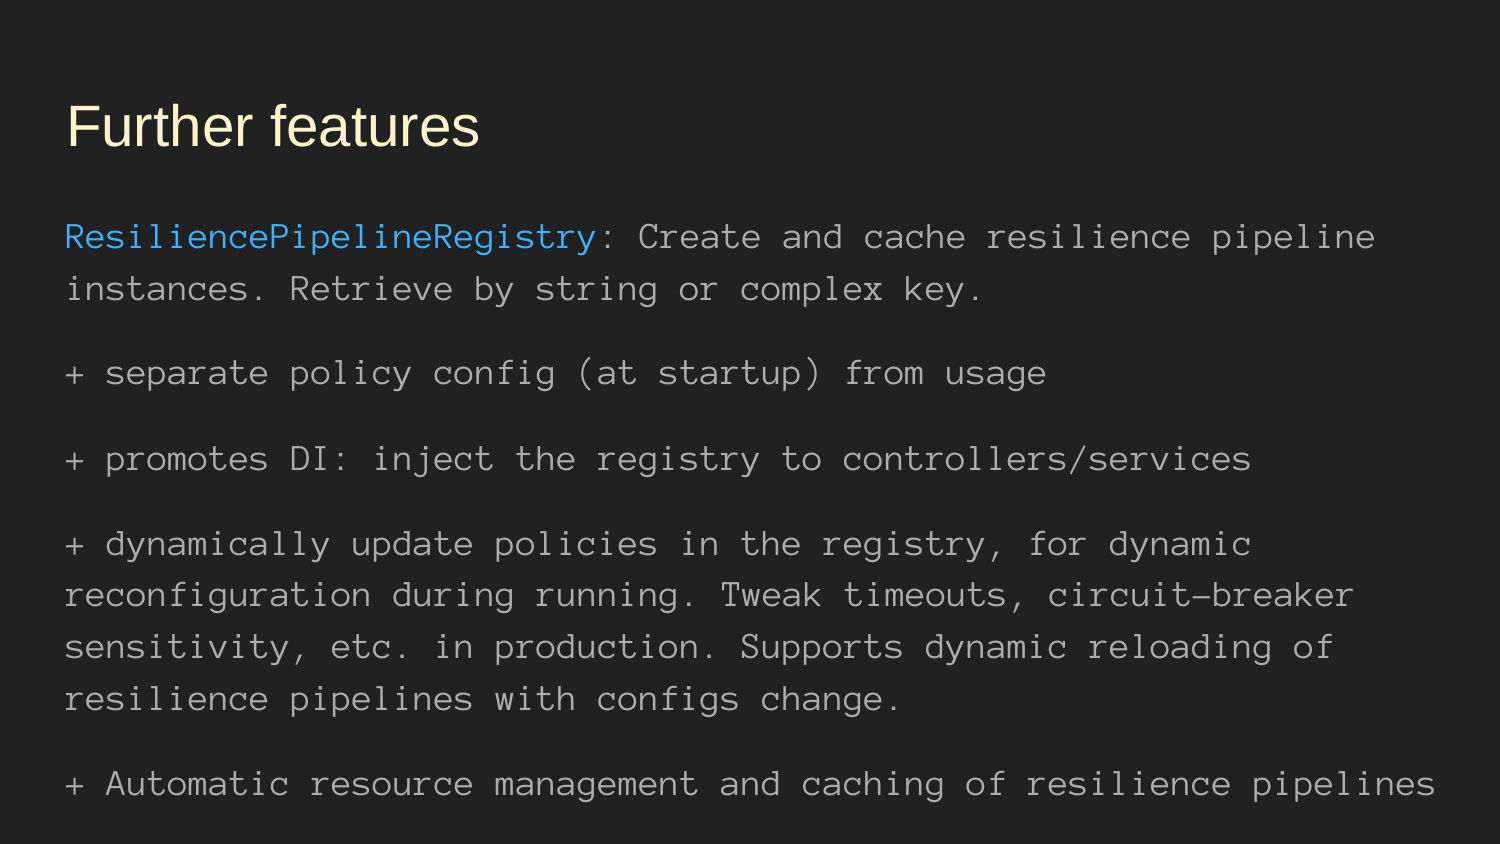

# Further features
ResiliencePipelineRegistry: Create and cache resilience pipeline instances. Retrieve by string or complex key.
+ separate policy config (at startup) from usage
+ promotes DI: inject the registry to controllers/services
+ dynamically update policies in the registry, for dynamic reconfiguration during running. Tweak timeouts, circuit-breaker sensitivity, etc. in production. Supports dynamic reloading of resilience pipelines with configs change.
+ Automatic resource management and caching of resilience pipelines